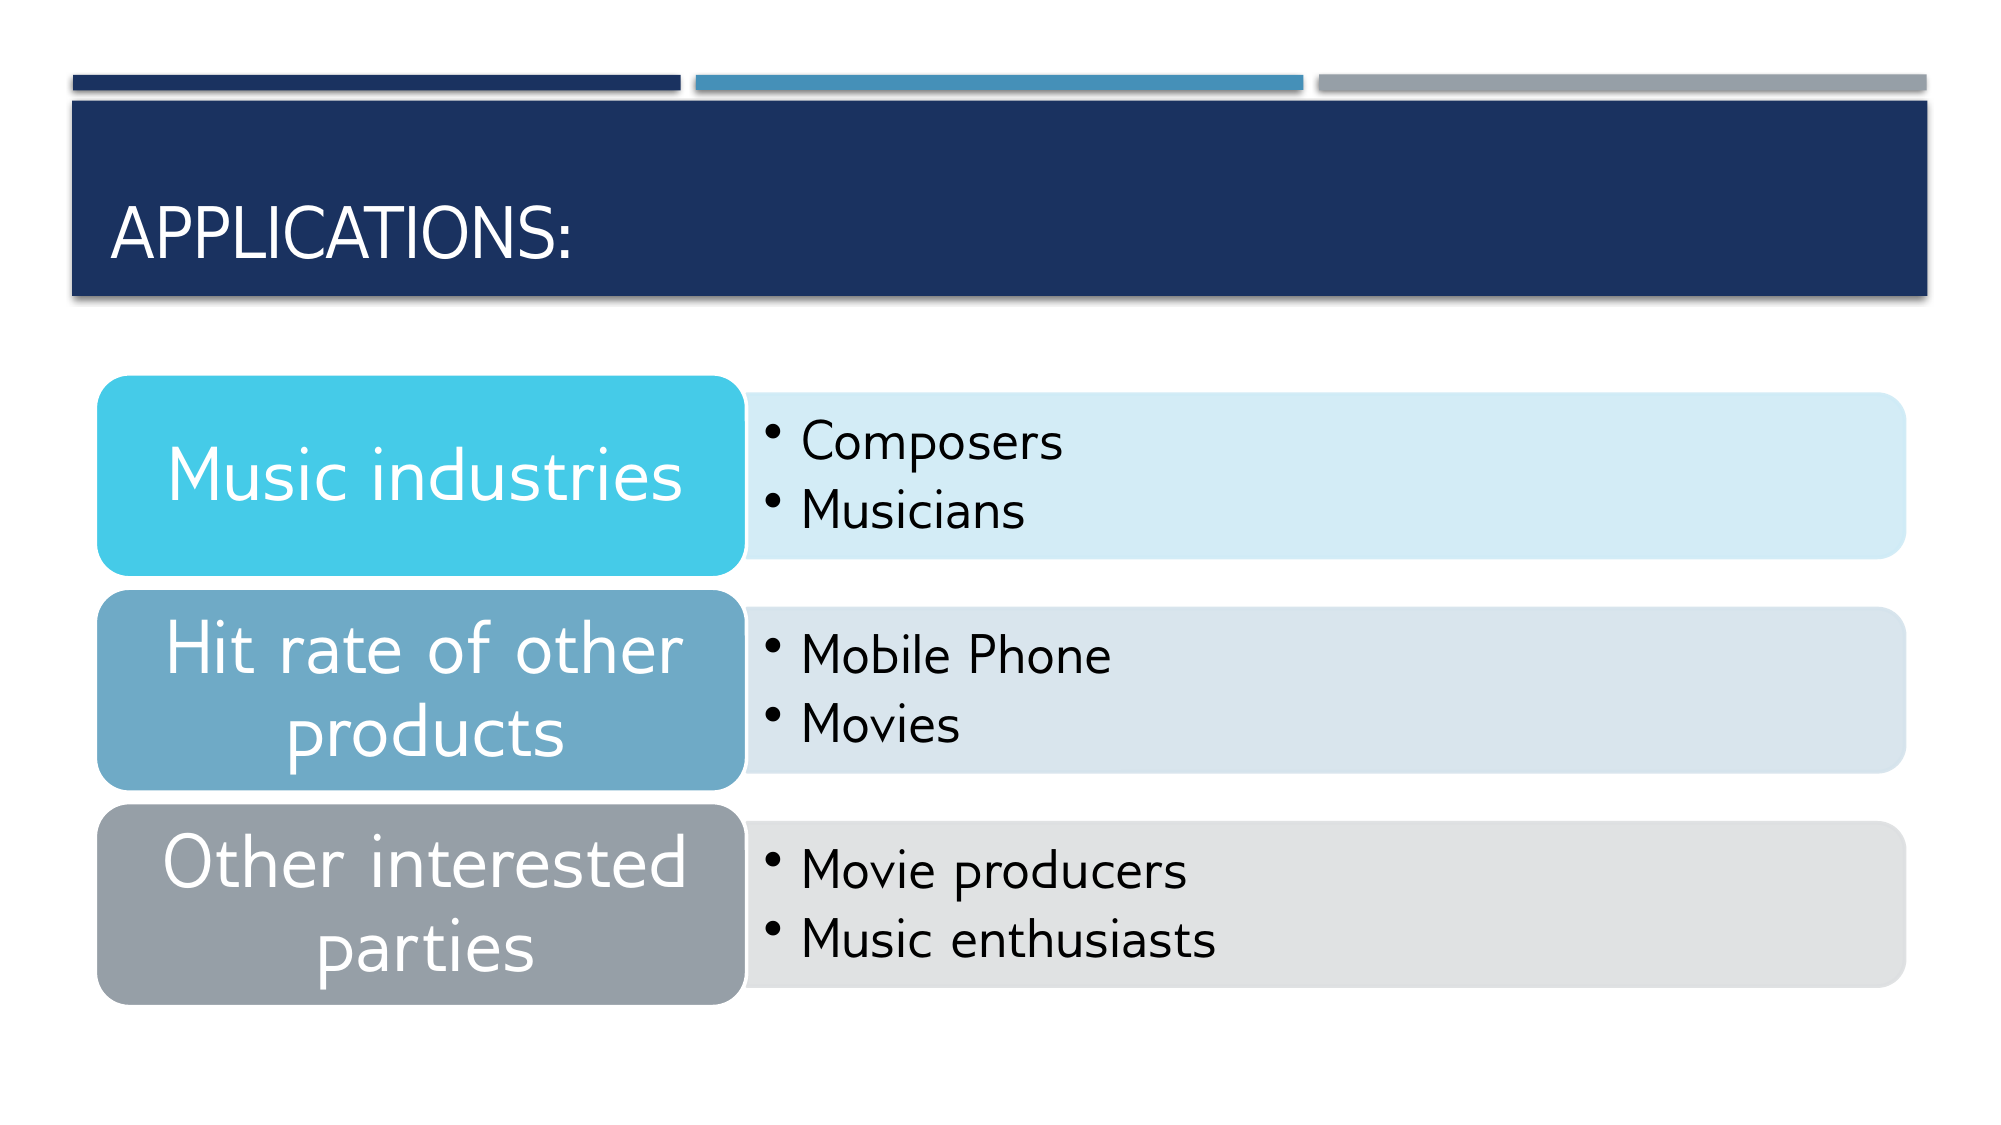

# Applications:
Composers
Musicians
Music industries
Mobile Phone
Movies
Hit rate of other products
Movie producers
Music enthusiasts
Other interested parties